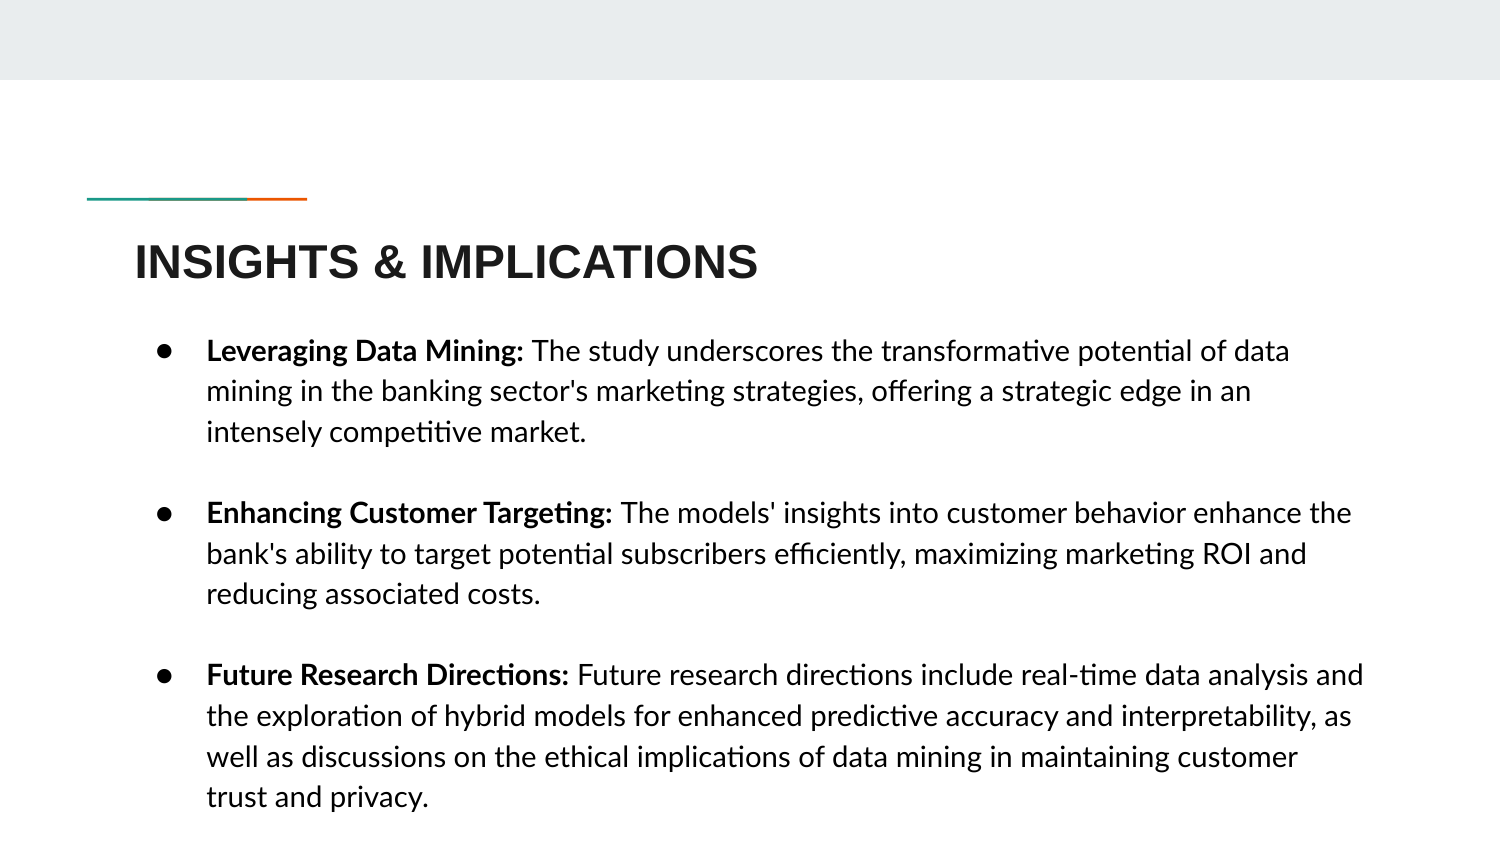

# INSIGHTS & IMPLICATIONS
Leveraging Data Mining: The study underscores the transformative potential of data mining in the banking sector's marketing strategies, offering a strategic edge in an intensely competitive market.

Enhancing Customer Targeting: The models' insights into customer behavior enhance the bank's ability to target potential subscribers efficiently, maximizing marketing ROI and reducing associated costs.

Future Research Directions: Future research directions include real-time data analysis and the exploration of hybrid models for enhanced predictive accuracy and interpretability, as well as discussions on the ethical implications of data mining in maintaining customer trust and privacy.